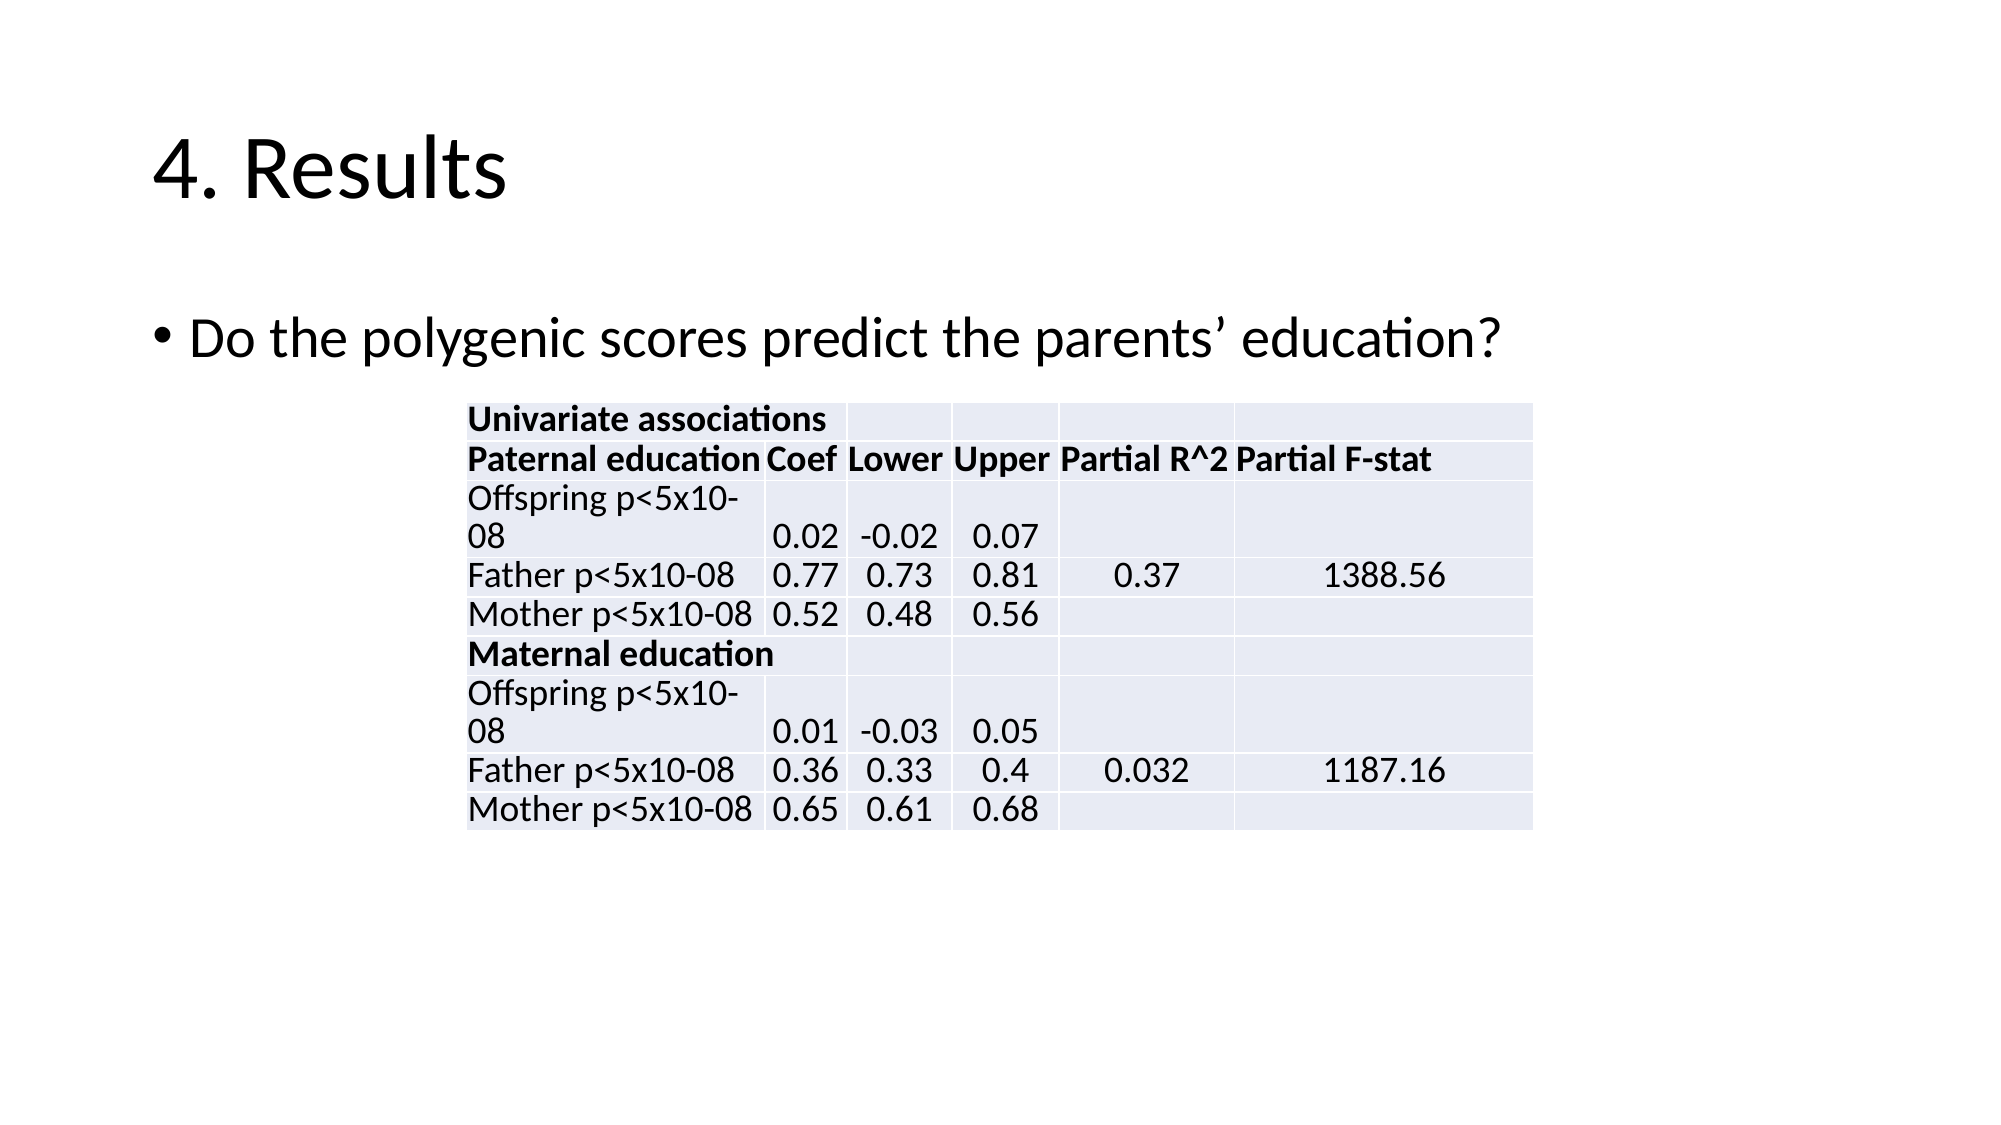

# 4. Results
Do the polygenic scores predict the parents’ education?

| Univariate associations |  |  |  |  |  |
| --- | --- | --- | --- | --- | --- |
| Paternal education | Coef | Lower | Upper | Partial R^2 | Partial F-stat |
| Offspring p<5x10-08 | 0.02 | -0.02 | 0.07 |  |  |
| Father p<5x10-08 | 0.77 | 0.73 | 0.81 | 0.37 | 1388.56 |
| Mother p<5x10-08 | 0.52 | 0.48 | 0.56 |  |  |
| Maternal education |  |  |  |  |  |
| Offspring p<5x10-08 | 0.01 | -0.03 | 0.05 |  |  |
| Father p<5x10-08 | 0.36 | 0.33 | 0.4 | 0.032 | 1187.16 |
| Mother p<5x10-08 | 0.65 | 0.61 | 0.68 |  |  |